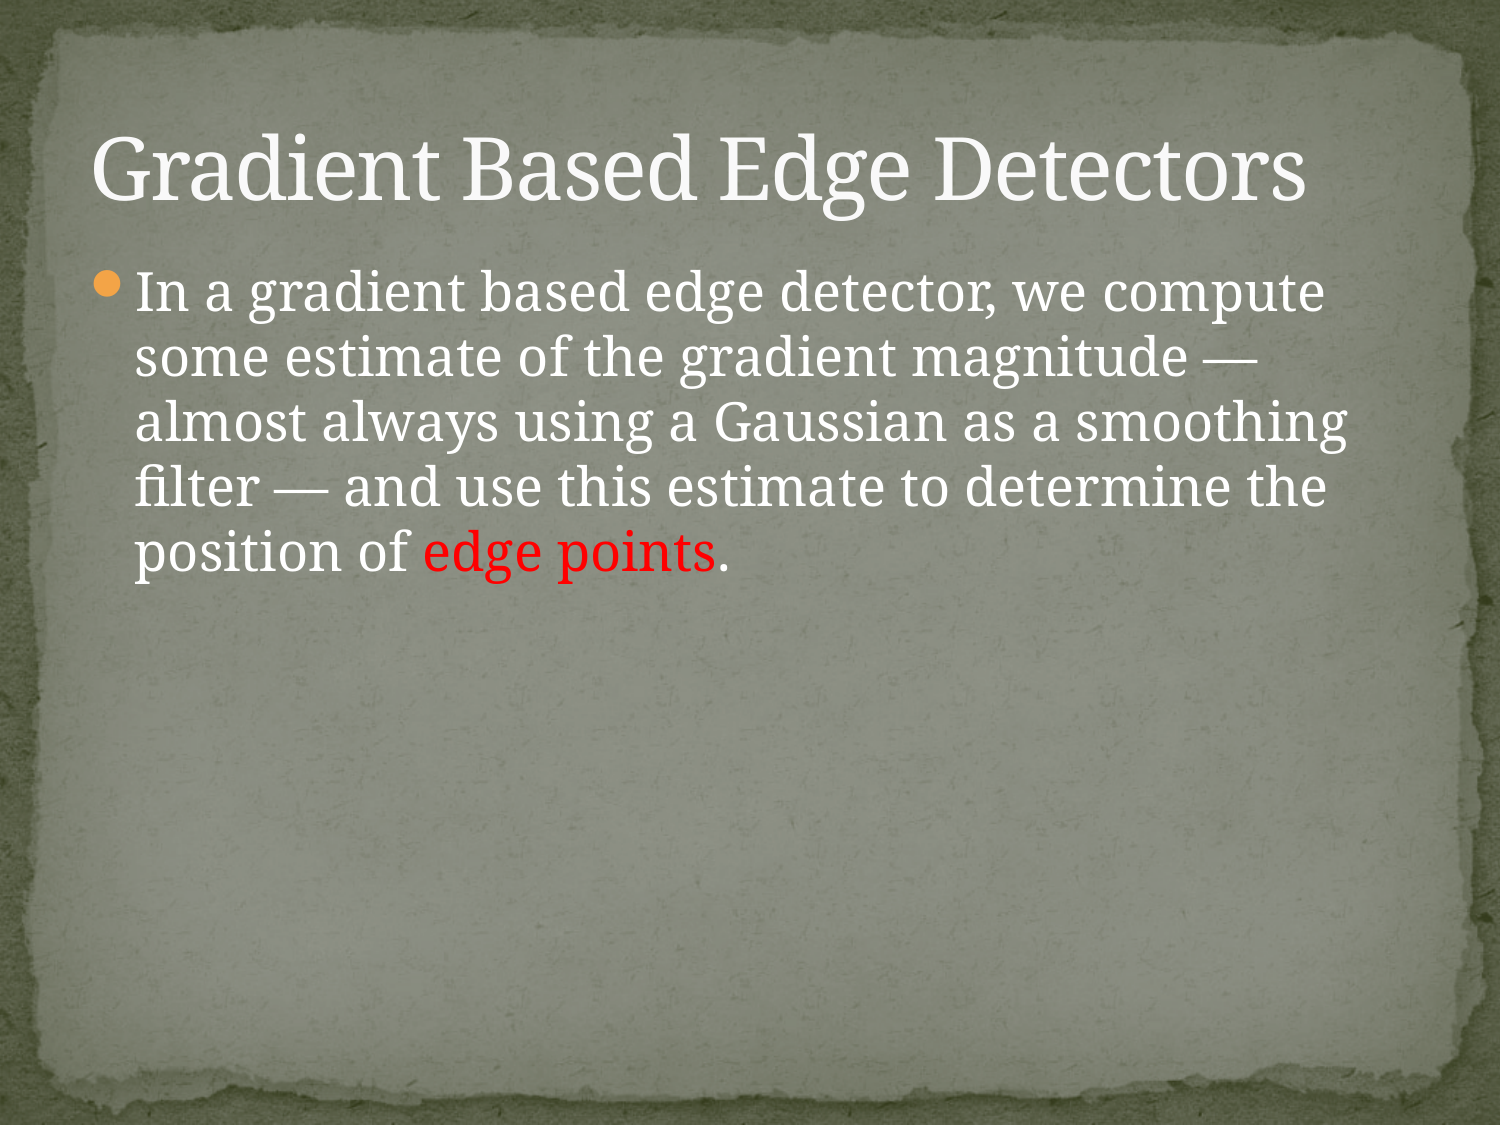

# Gradient Based Edge Detectors
In a gradient based edge detector, we compute some estimate of the gradient magnitude — almost always using a Gaussian as a smoothing filter — and use this estimate to determine the position of edge points.